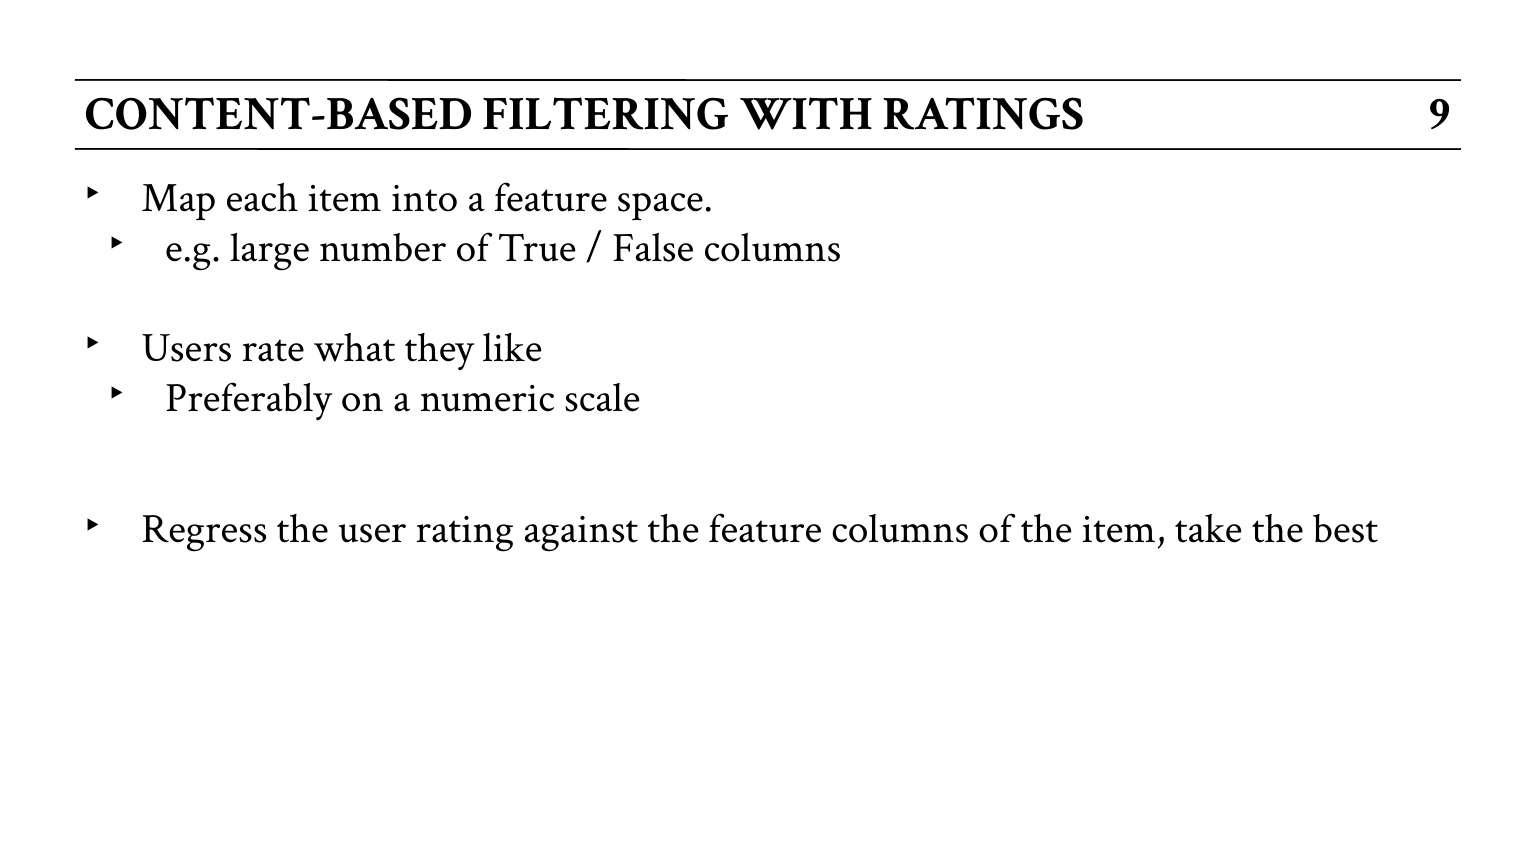

# CONTENT-BASED FILTERING WITH RATINGS
9

Map each item into a feature space.
e.g. large number of True / False columns

Users rate what they like
Preferably on a numeric scale

Regress the user rating against the feature columns of the item, take the best